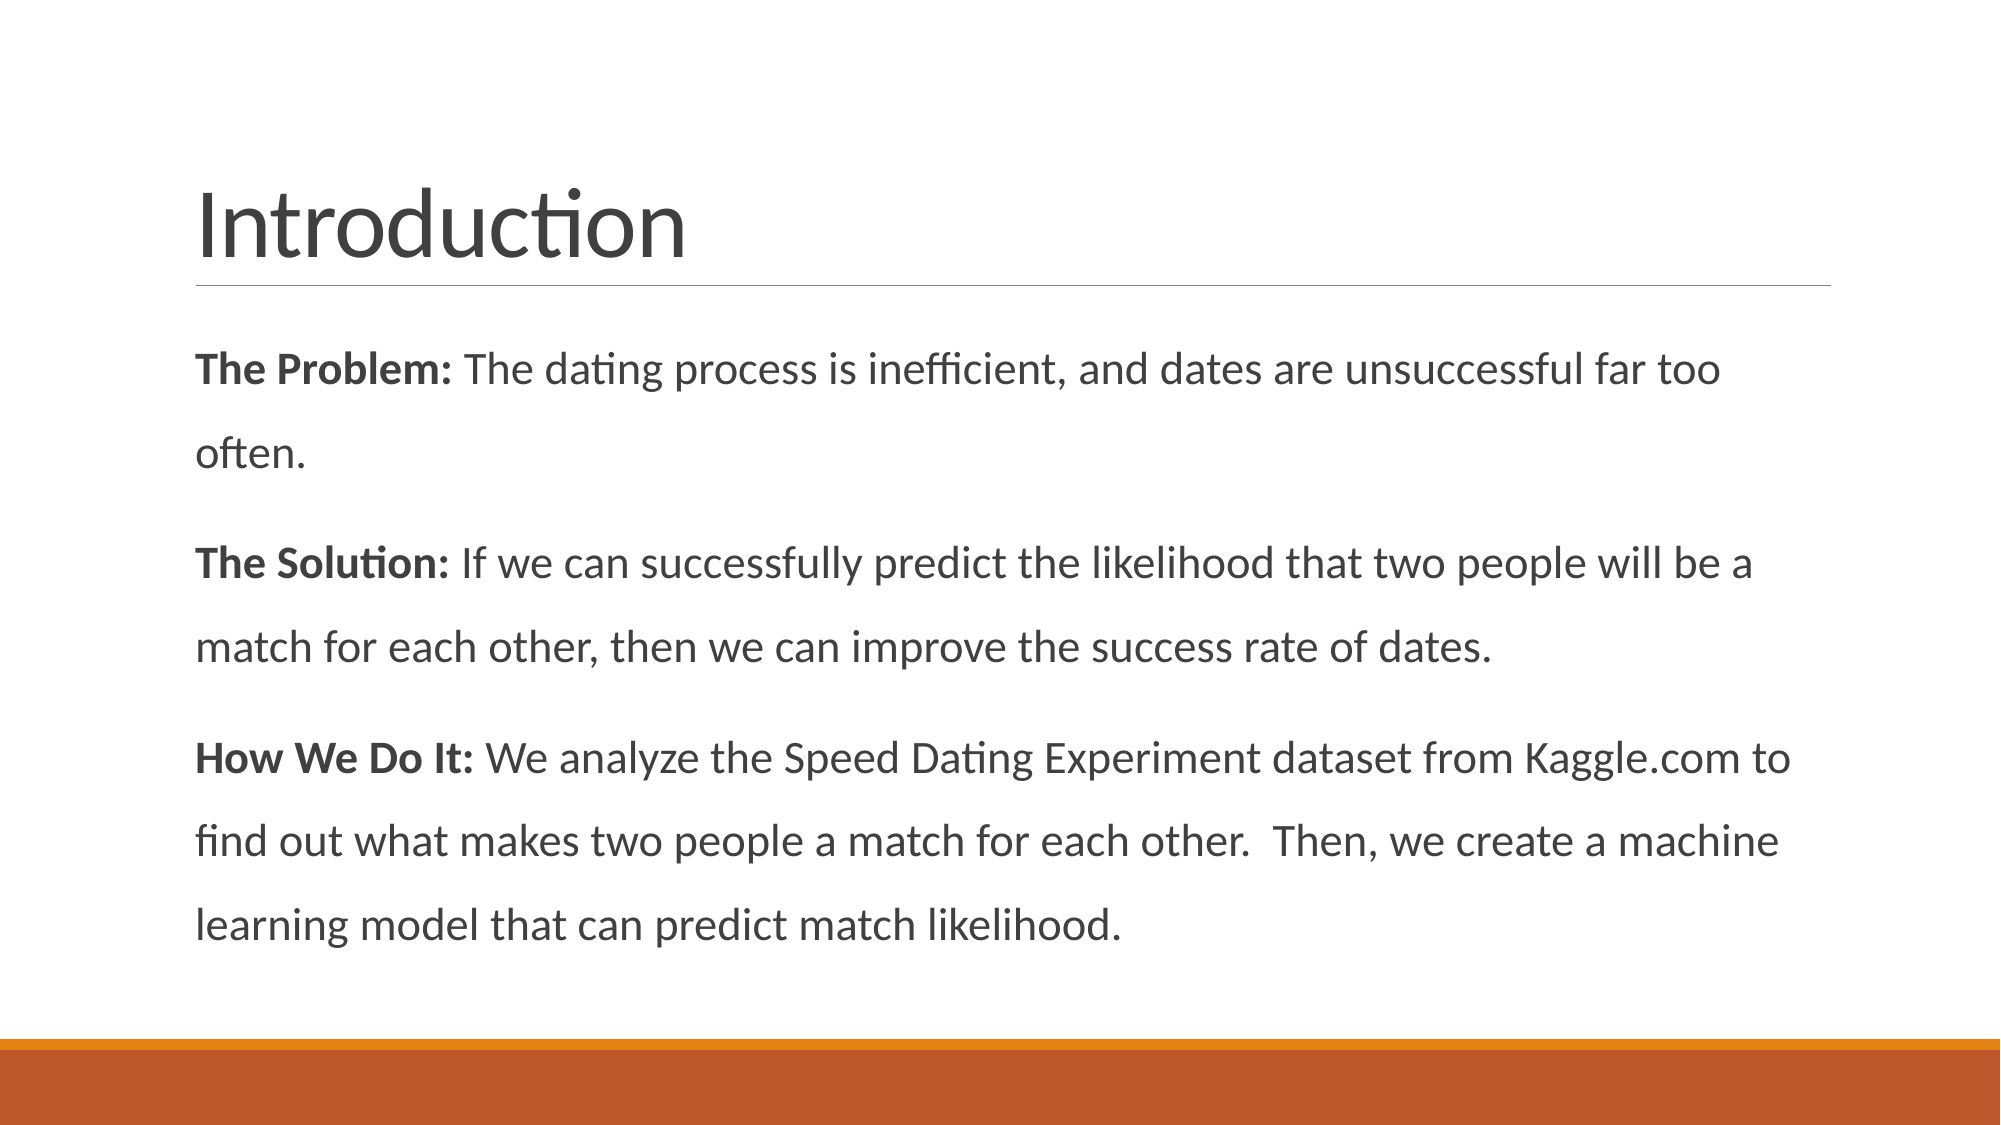

# Introduction
The Problem: The dating process is inefficient, and dates are unsuccessful far too often.
The Solution: If we can successfully predict the likelihood that two people will be a match for each other, then we can improve the success rate of dates.
How We Do It: We analyze the Speed Dating Experiment dataset from Kaggle.com to find out what makes two people a match for each other.  Then, we create a machine learning model that can predict match likelihood.